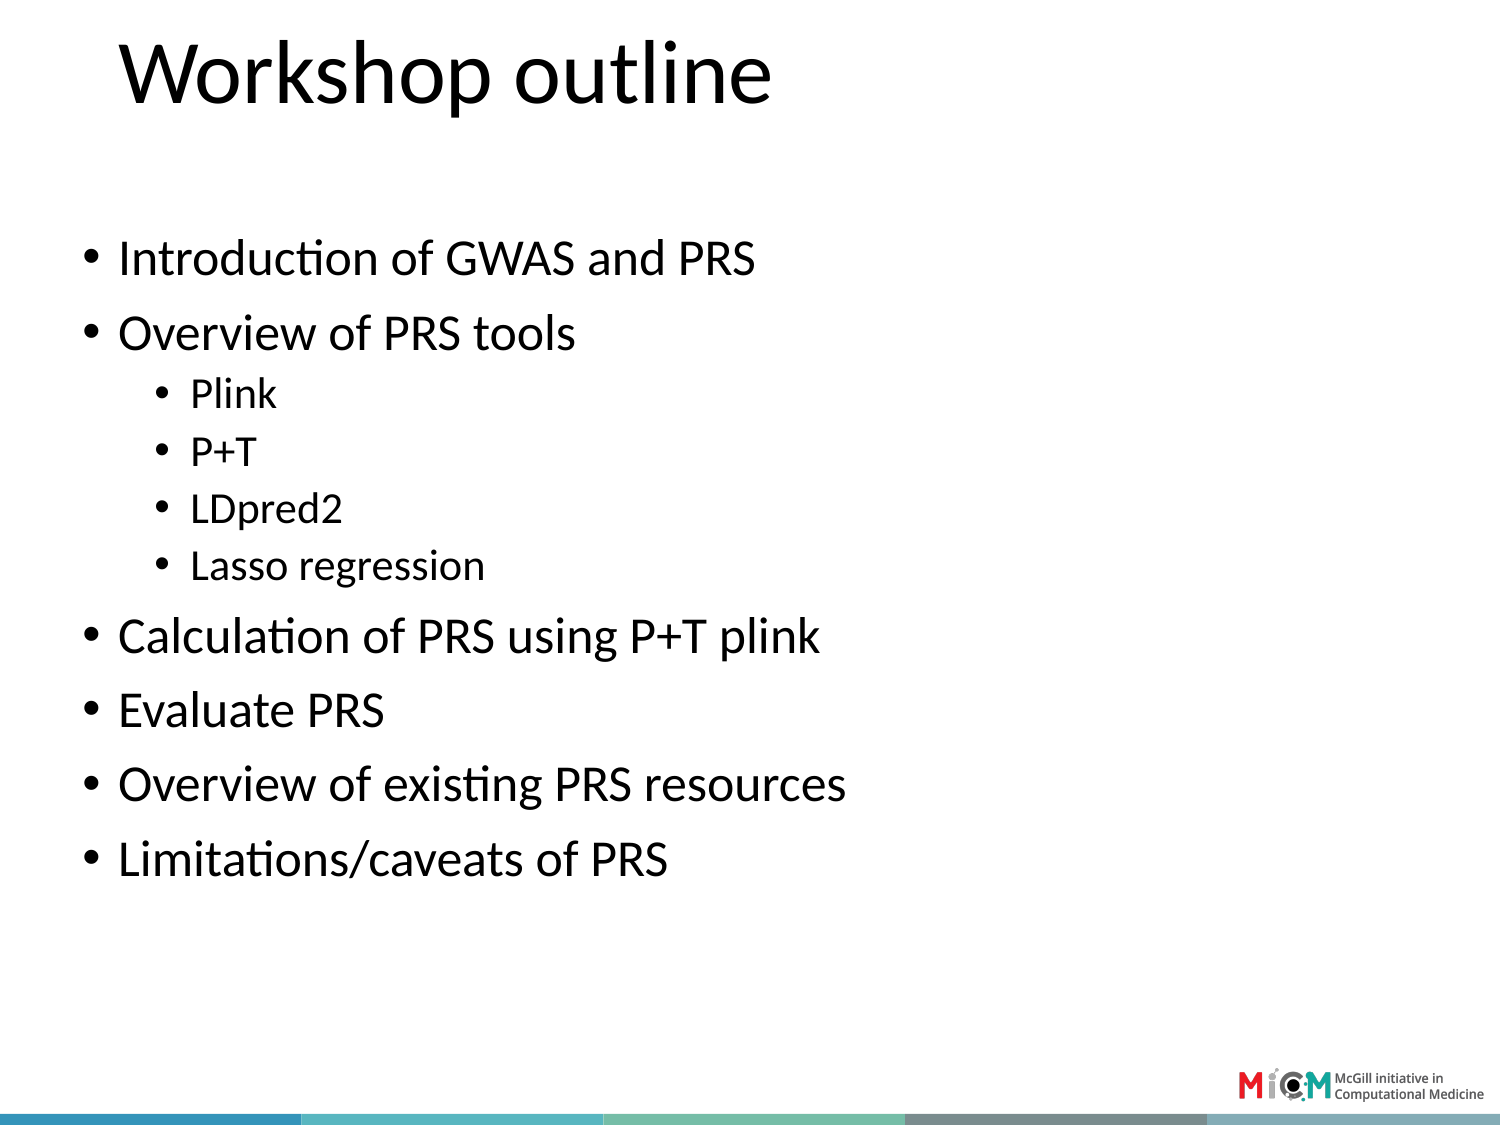

# Workshop outline
Introduction of GWAS and PRS
Overview of PRS tools
Plink
P+T
LDpred2
Lasso regression
Calculation of PRS using P+T plink
Evaluate PRS
Overview of existing PRS resources
Limitations/caveats of PRS
2